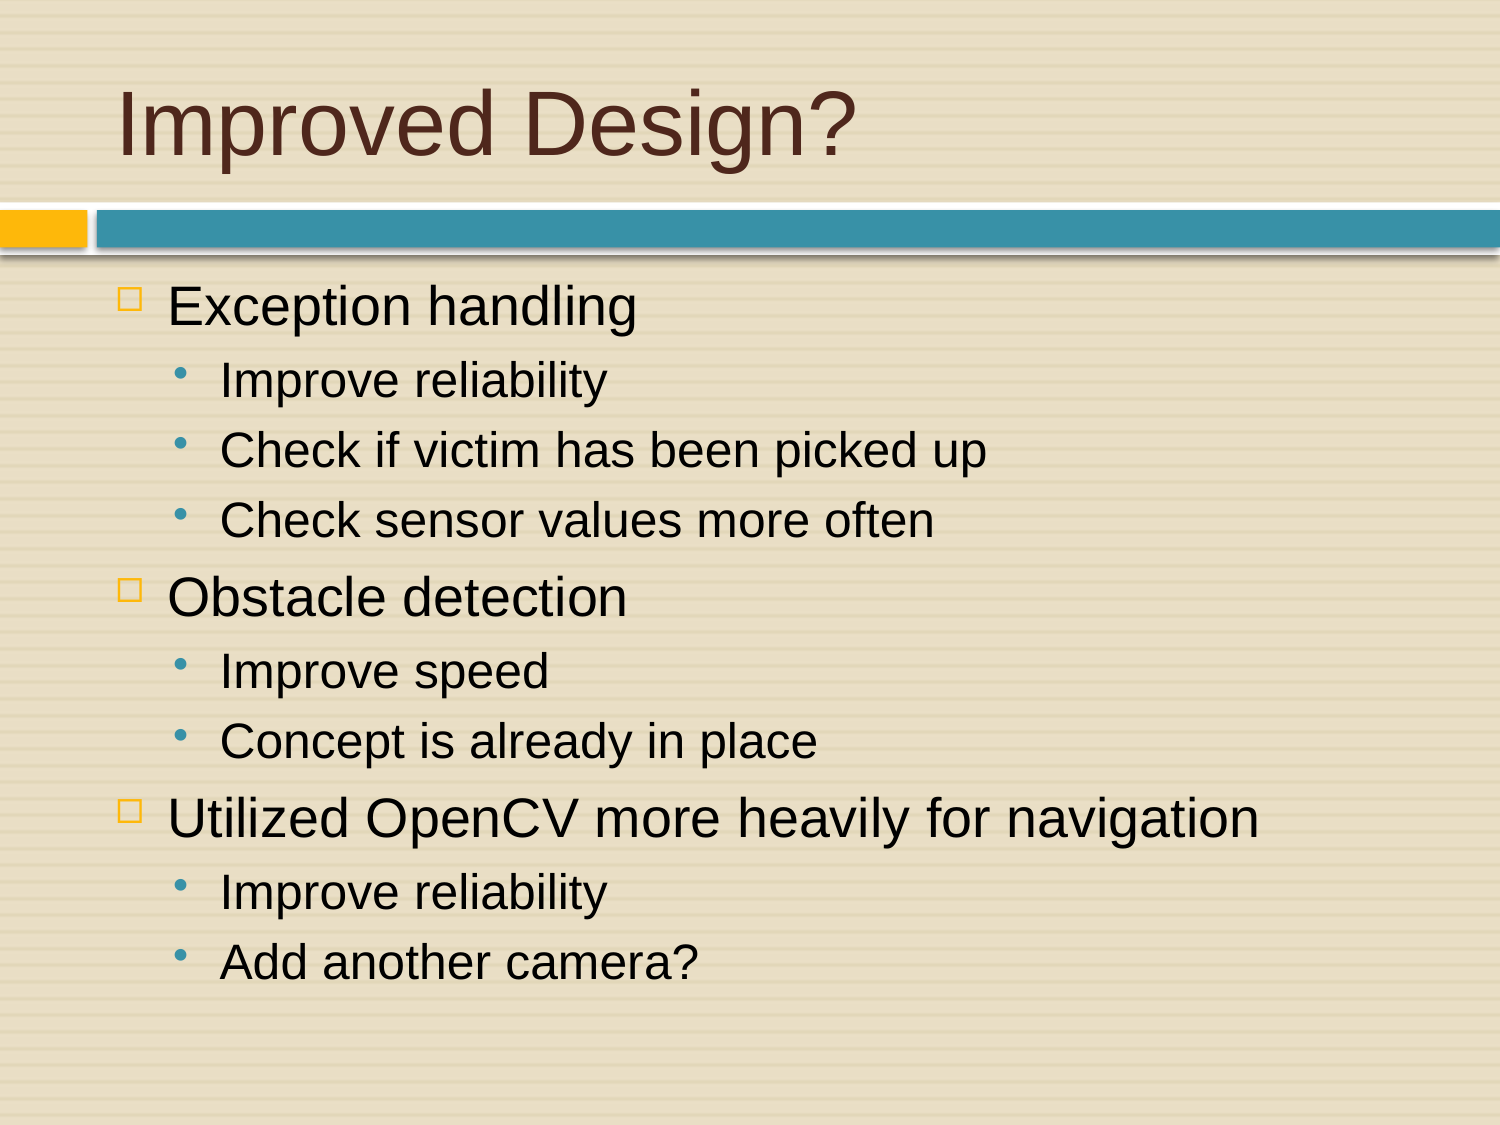

# Improved Design?
Exception handling
Improve reliability
Check if victim has been picked up
Check sensor values more often
Obstacle detection
Improve speed
Concept is already in place
Utilized OpenCV more heavily for navigation
Improve reliability
Add another camera?